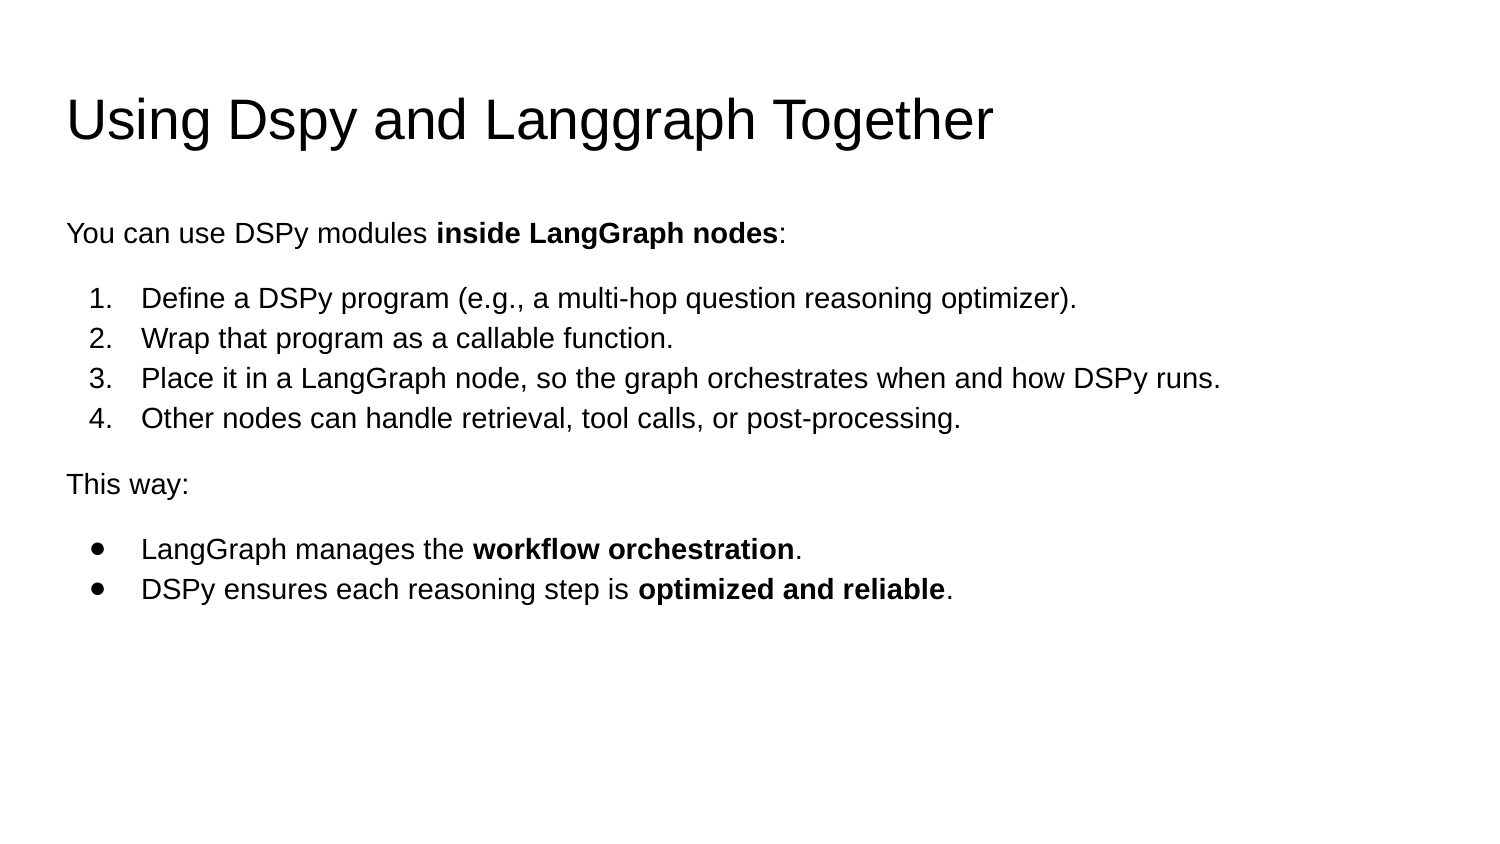

# Using Dspy and Langgraph Together
You can use DSPy modules inside LangGraph nodes:
Define a DSPy program (e.g., a multi‑hop question reasoning optimizer).
Wrap that program as a callable function.
Place it in a LangGraph node, so the graph orchestrates when and how DSPy runs.
Other nodes can handle retrieval, tool calls, or post‑processing.
This way:
LangGraph manages the workflow orchestration.
DSPy ensures each reasoning step is optimized and reliable.